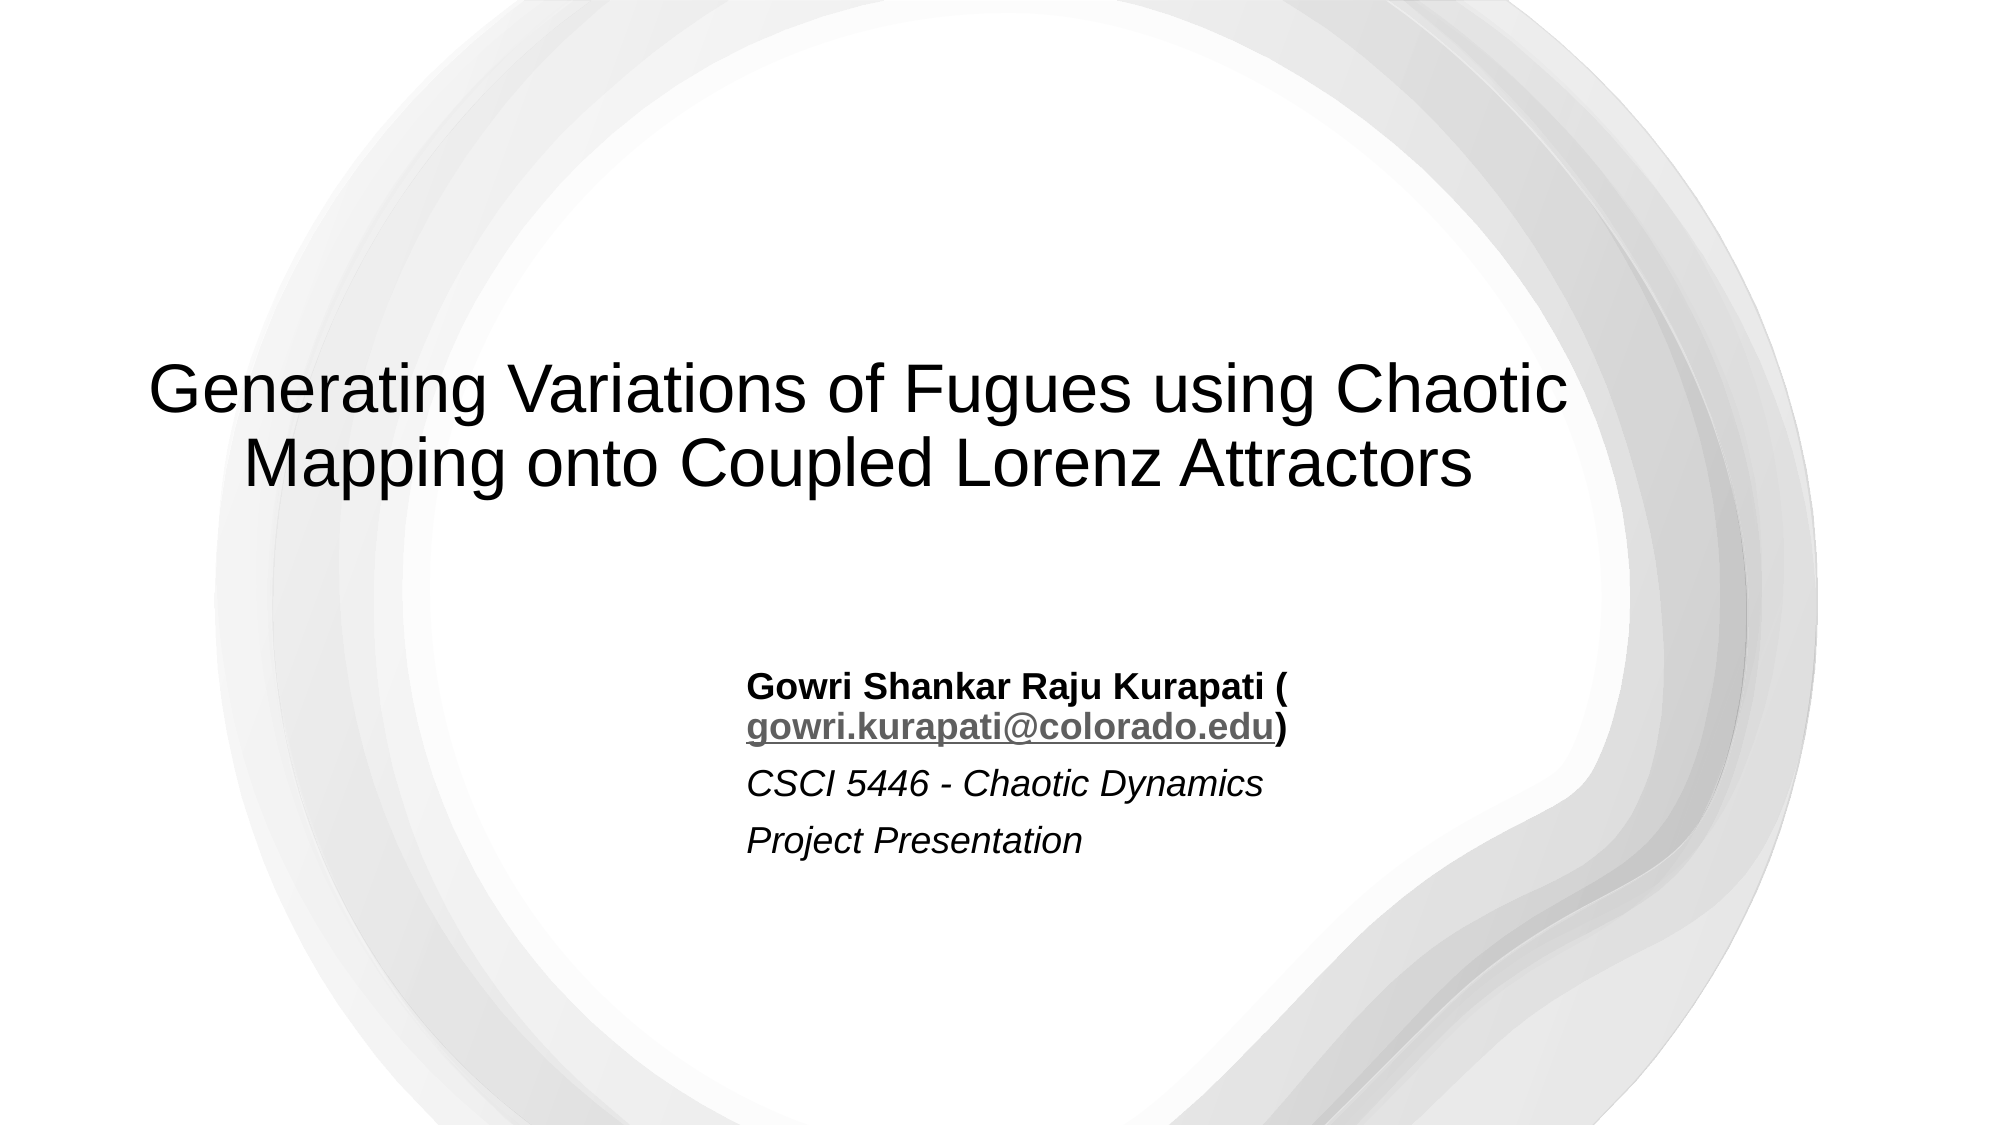

# Generating Variations of Fugues using Chaotic Mapping onto Coupled Lorenz Attractors
Gowri Shankar Raju Kurapati (gowri.kurapati@colorado.edu)
CSCI 5446 - Chaotic Dynamics
Project Presentation